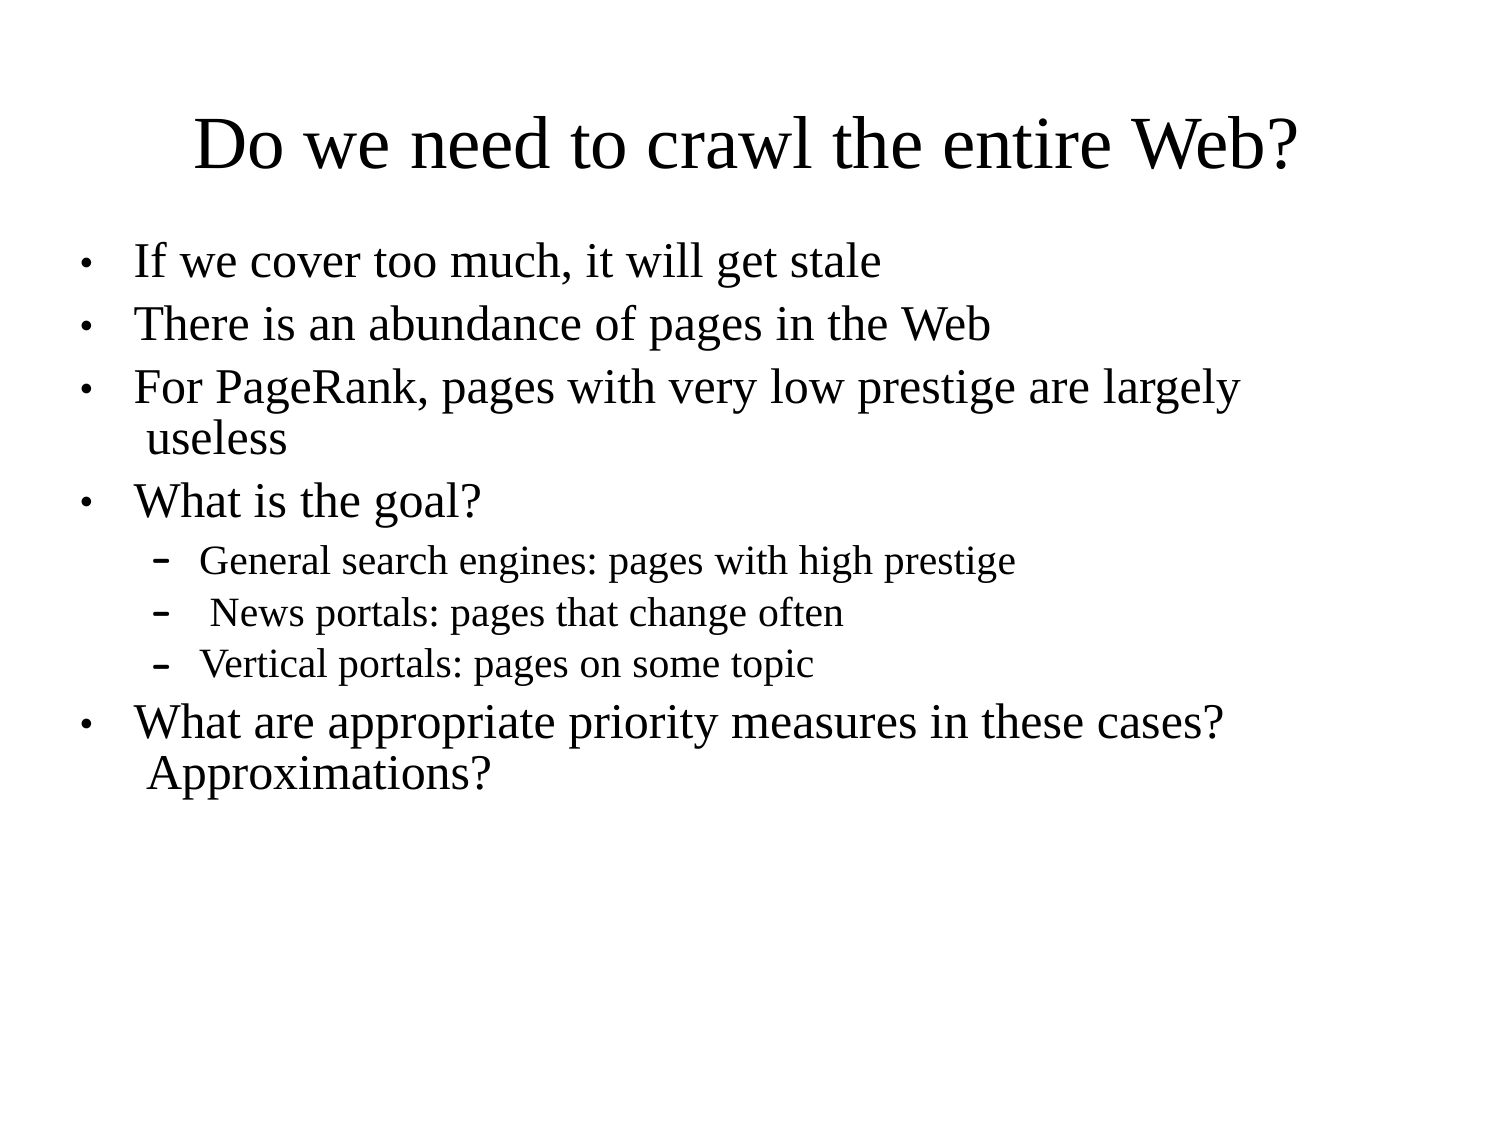

# Do we need to crawl the entire Web?
If we cover too much, it will get stale  There is an abundance of pages in the Web
For PageRank, pages with very low prestige are largely  useless
What is the goal?
•
•
•
•
–
–
–
General search engines: pages with high prestige  News portals: pages that change often
Vertical portals: pages on some topic
What are appropriate priority measures in these cases?  Approximations?
•